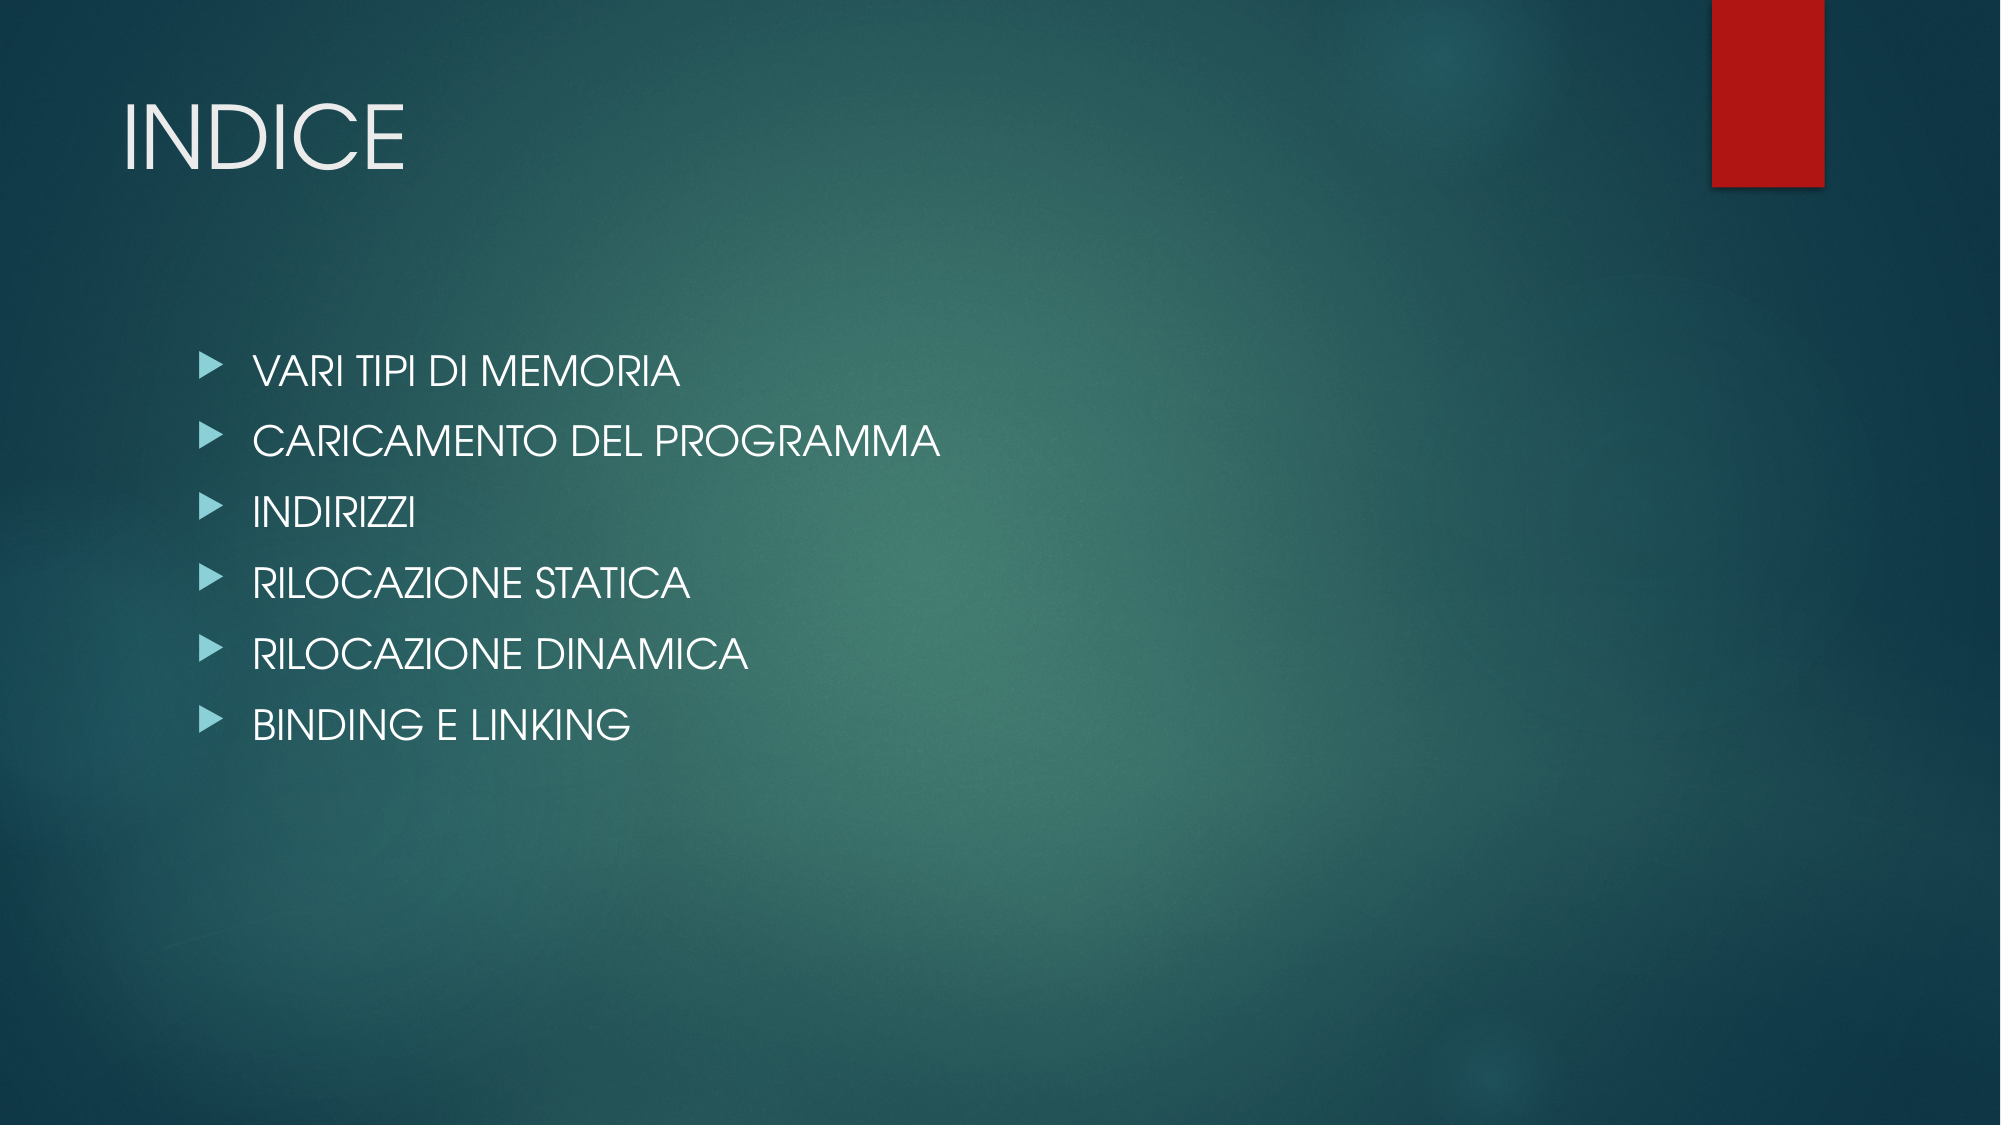

# INDICE
VARI TIPI DI MEMORIA
CARICAMENTO DEL PROGRAMMA
INDIRIZZI
RILOCAZIONE STATICA
RILOCAZIONE DINAMICA
BINDING E LINKING